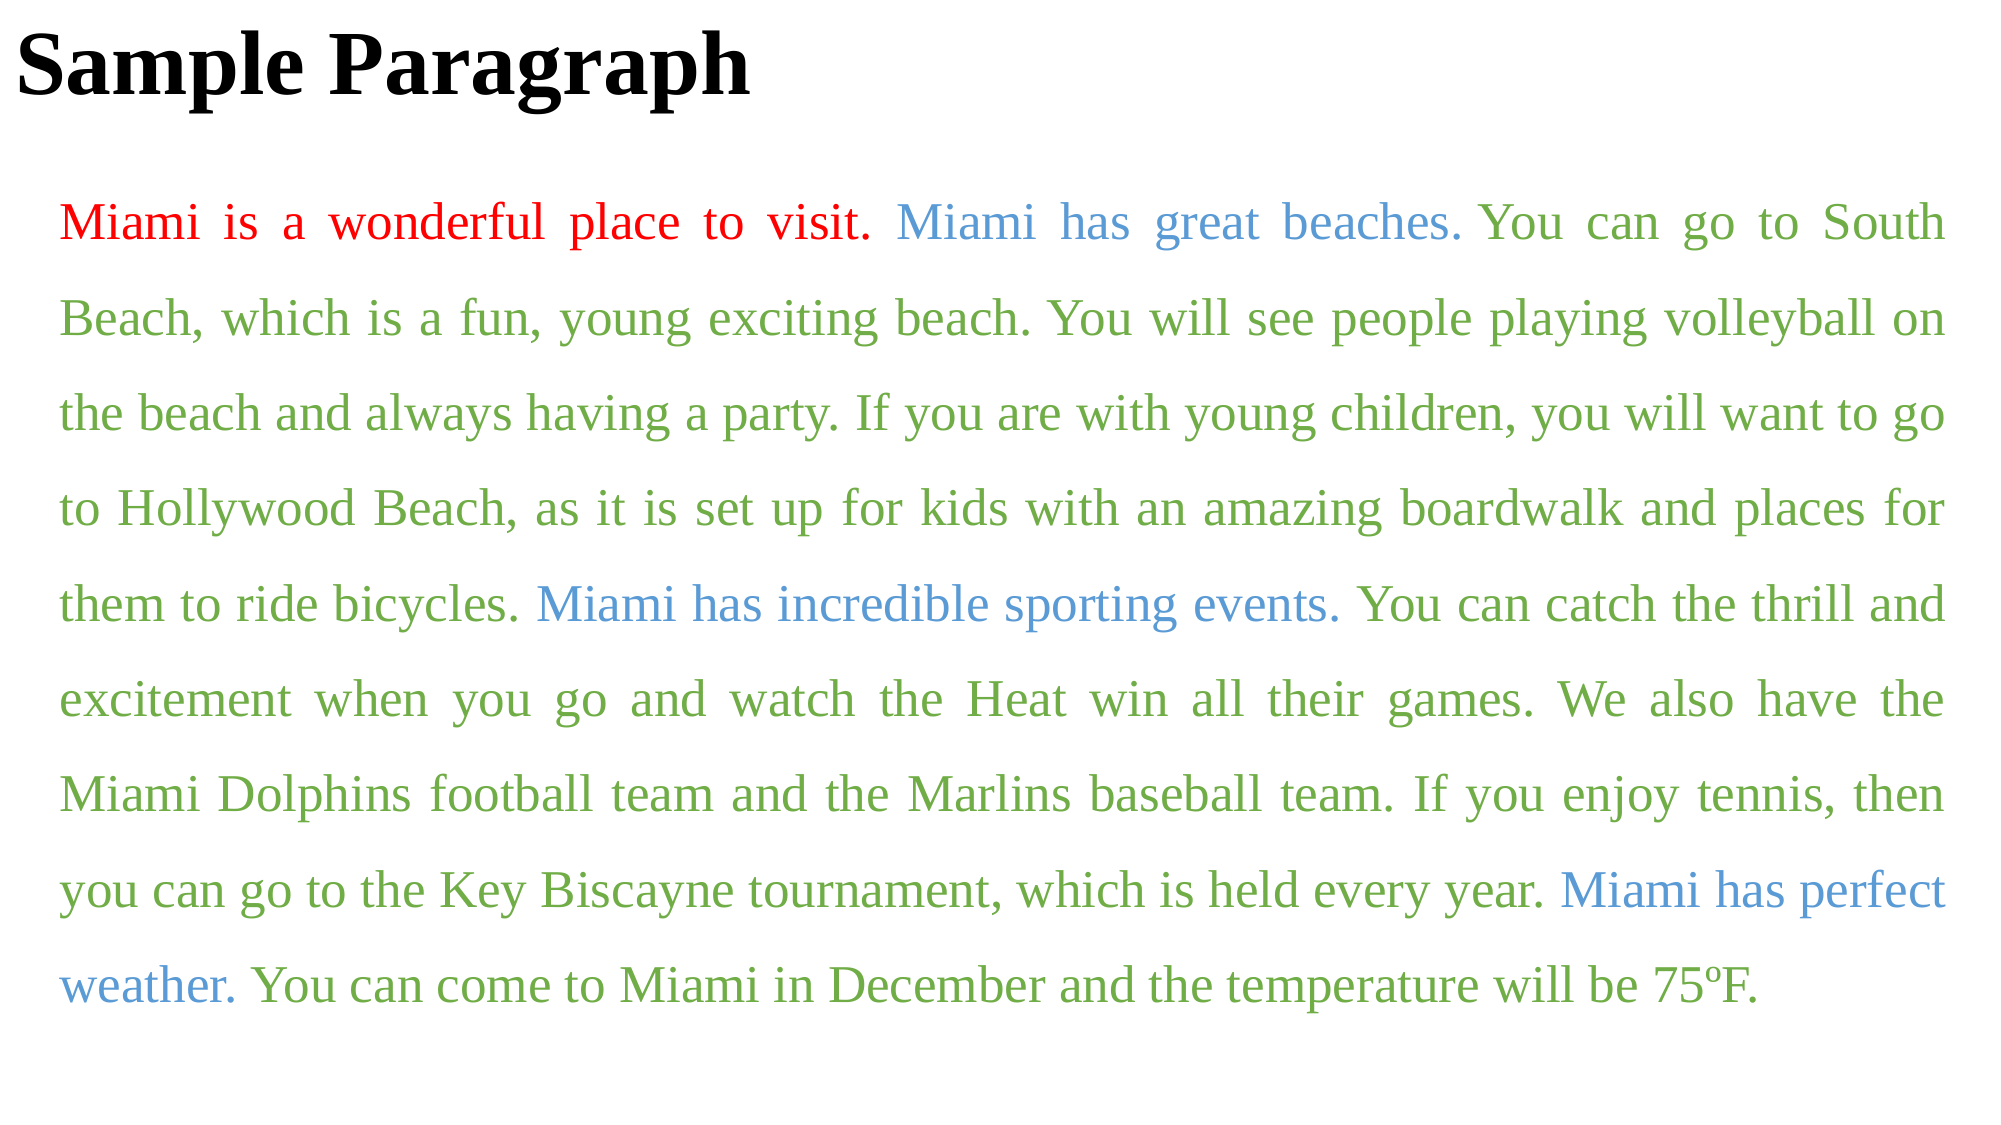

# Sample Paragraph
Miami is a wonderful place to visit. Miami has great beaches. You can go to South Beach, which is a fun, young exciting beach. You will see people playing volleyball on the beach and always having a party. If you are with young children, you will want to go to Hollywood Beach, as it is set up for kids with an amazing boardwalk and places for them to ride bicycles. Miami has incredible sporting events. You can catch the thrill and excitement when you go and watch the Heat win all their games. We also have the Miami Dolphins football team and the Marlins baseball team. If you enjoy tennis, then you can go to the Key Biscayne tournament, which is held every year. Miami has perfect weather. You can come to Miami in December and the temperature will be 75ºF.